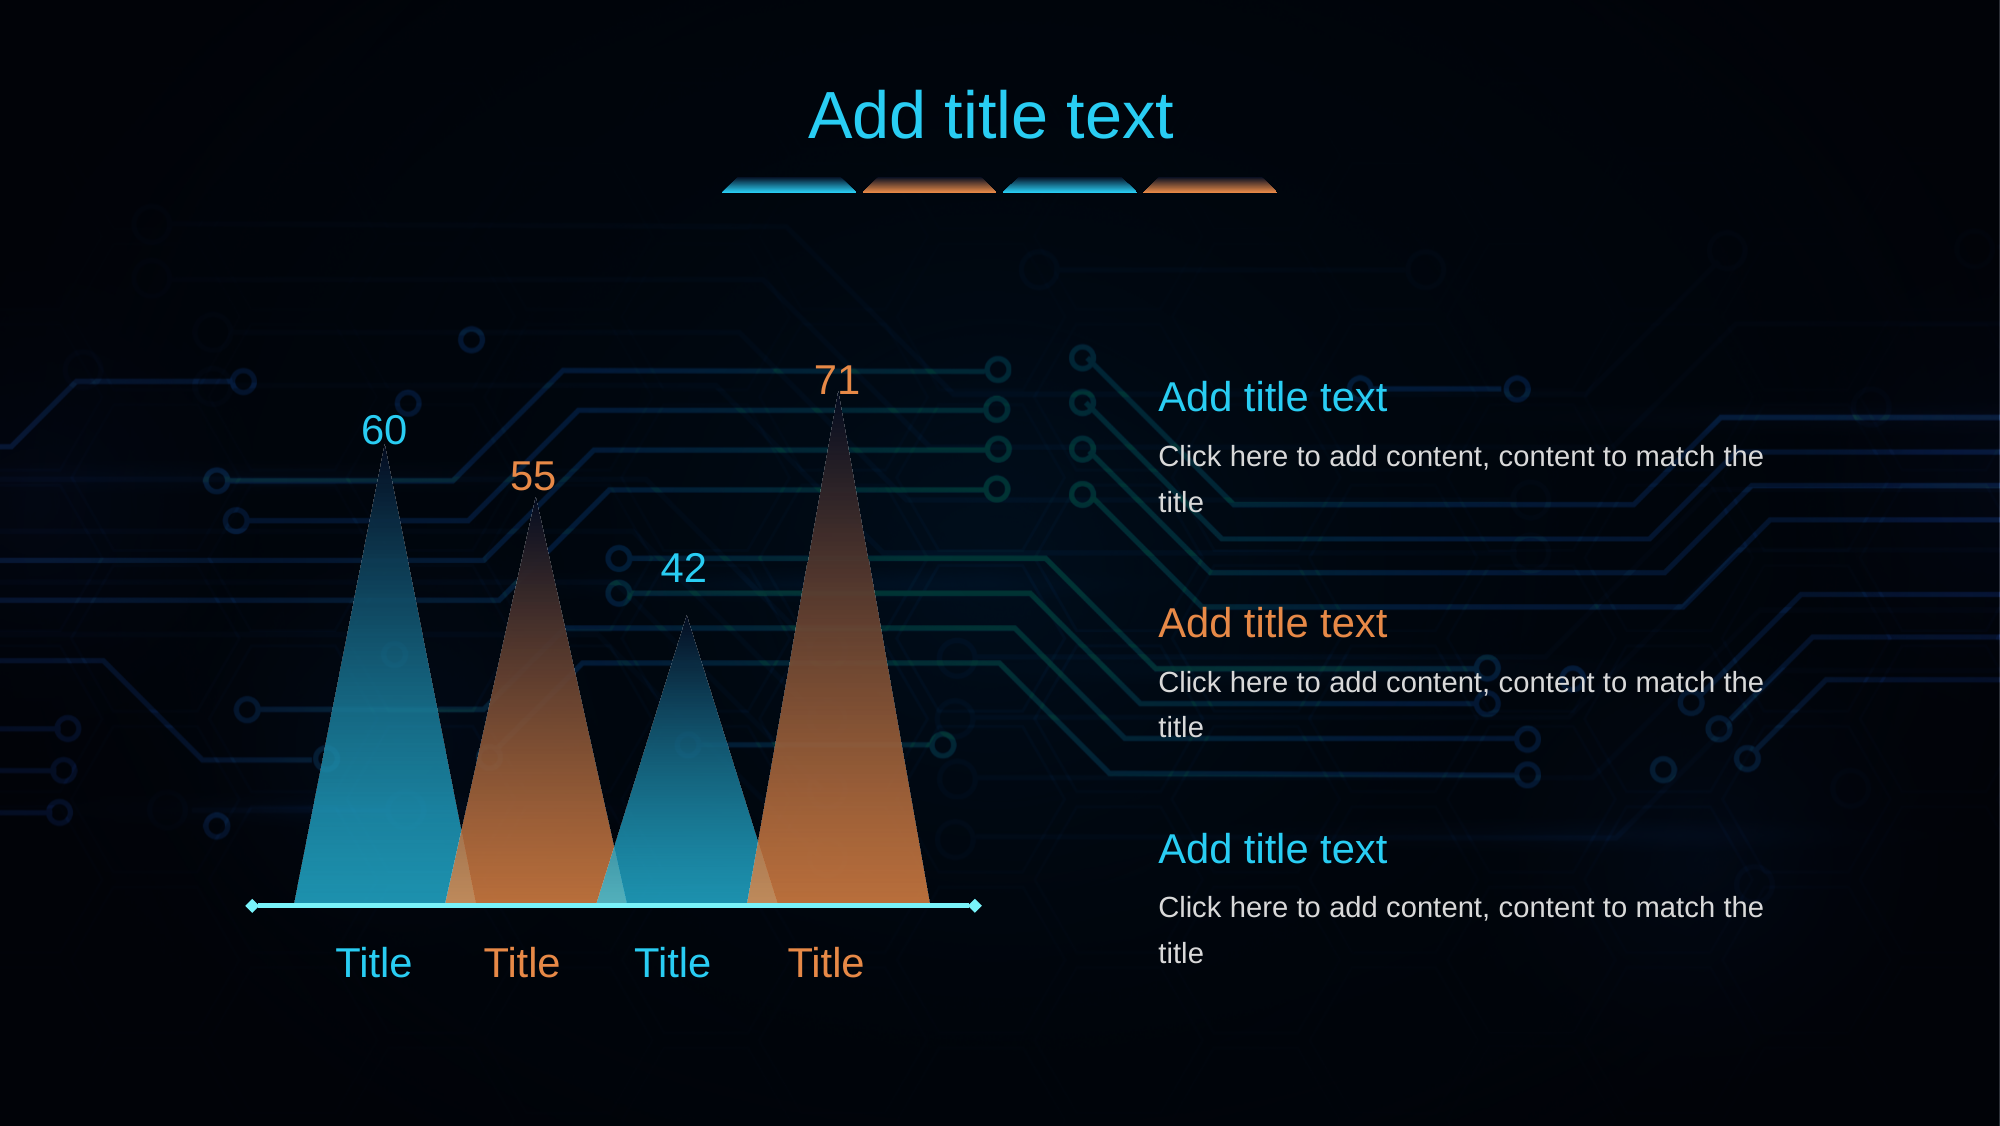

Add title text

71

60
55
42
Title
Title
Title
Title
Add title text
Click here to add content, content to match the title
Add title text
Click here to add content, content to match the title
Add title text
Click here to add content, content to match the title